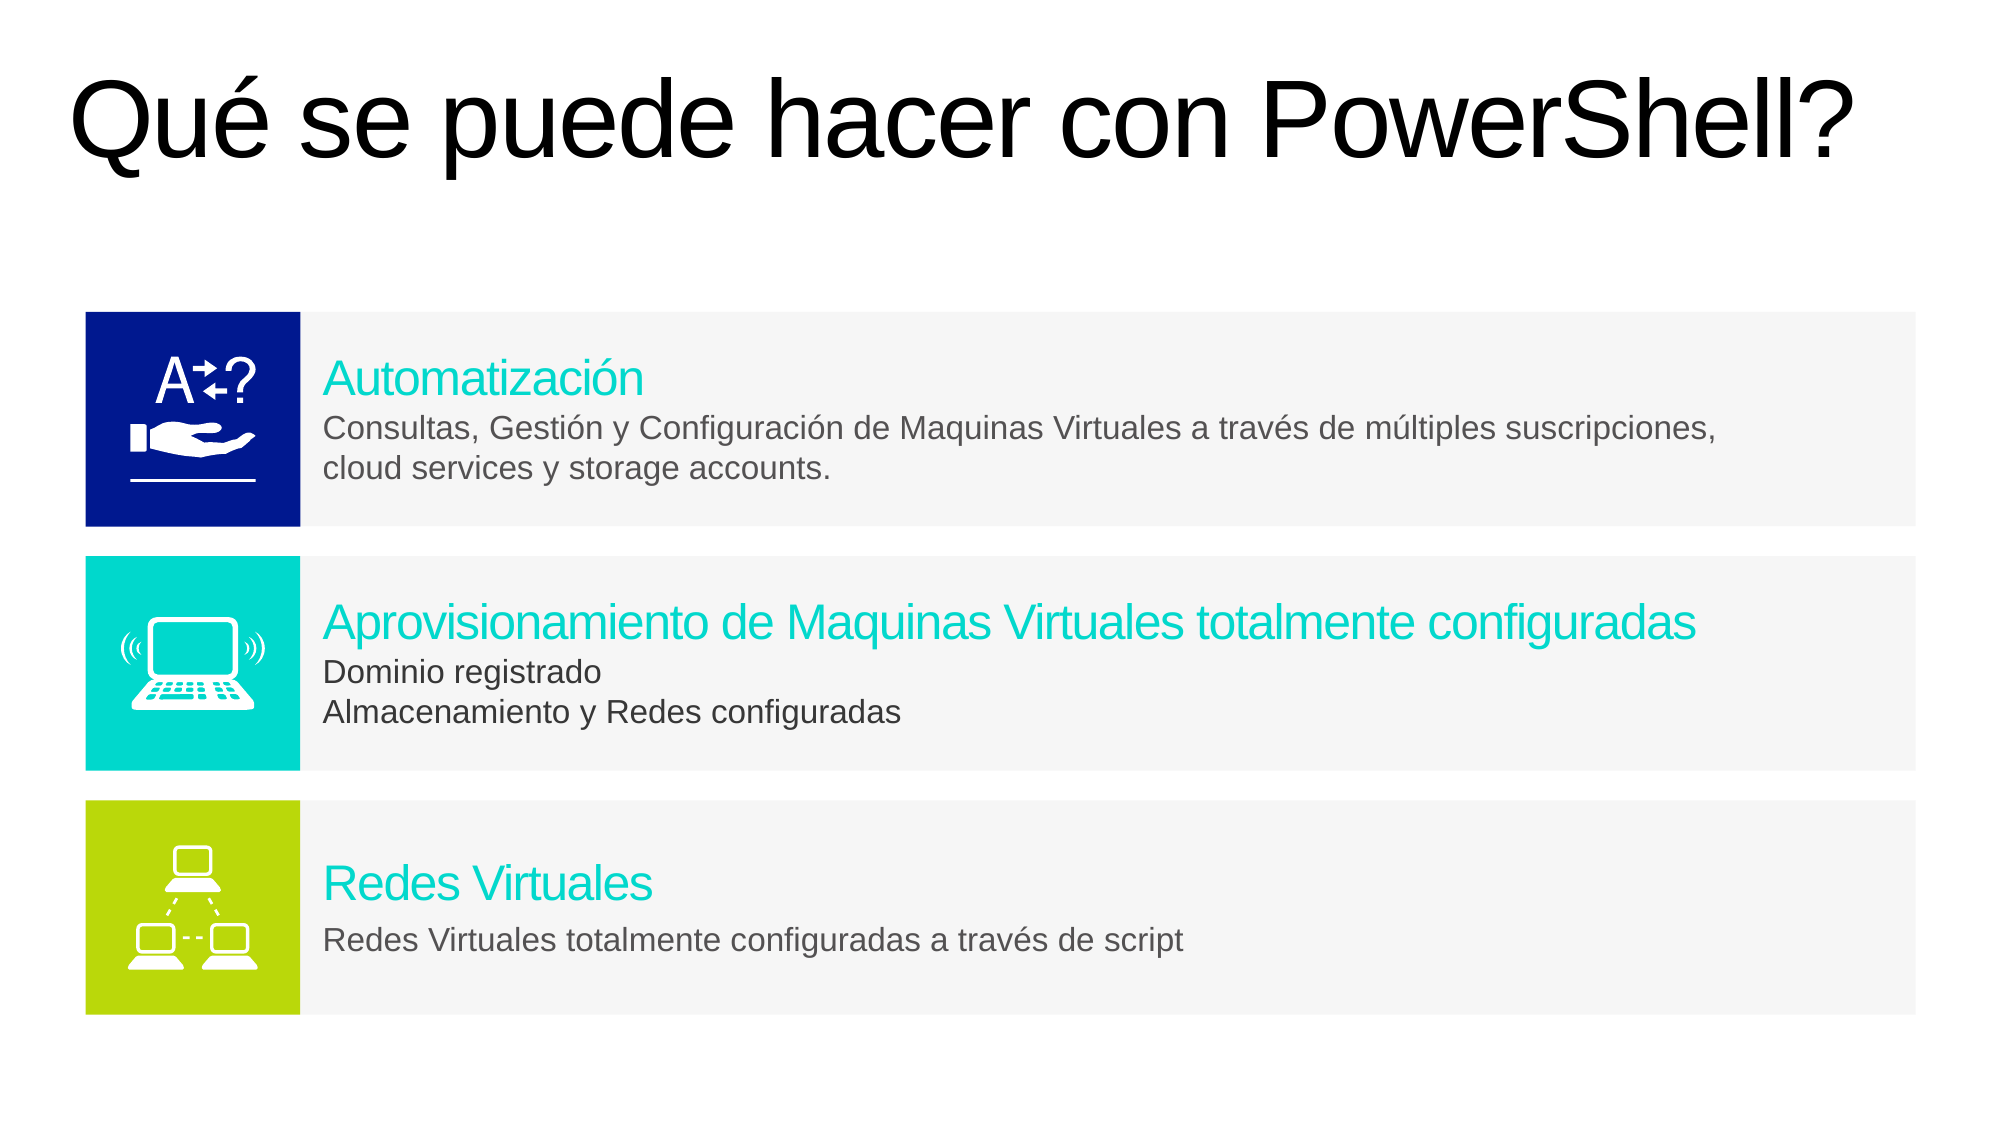

# Qué se puede hacer con PowerShell?

Automatización
Consultas, Gestión y Configuración de Maquinas Virtuales a través de múltiples suscripciones,
cloud services y storage accounts.

Aprovisionamiento de Maquinas Virtuales totalmente configuradas
Dominio registrado
Almacenamiento y Redes configuradas

Redes Virtuales
Redes Virtuales totalmente configuradas a través de script